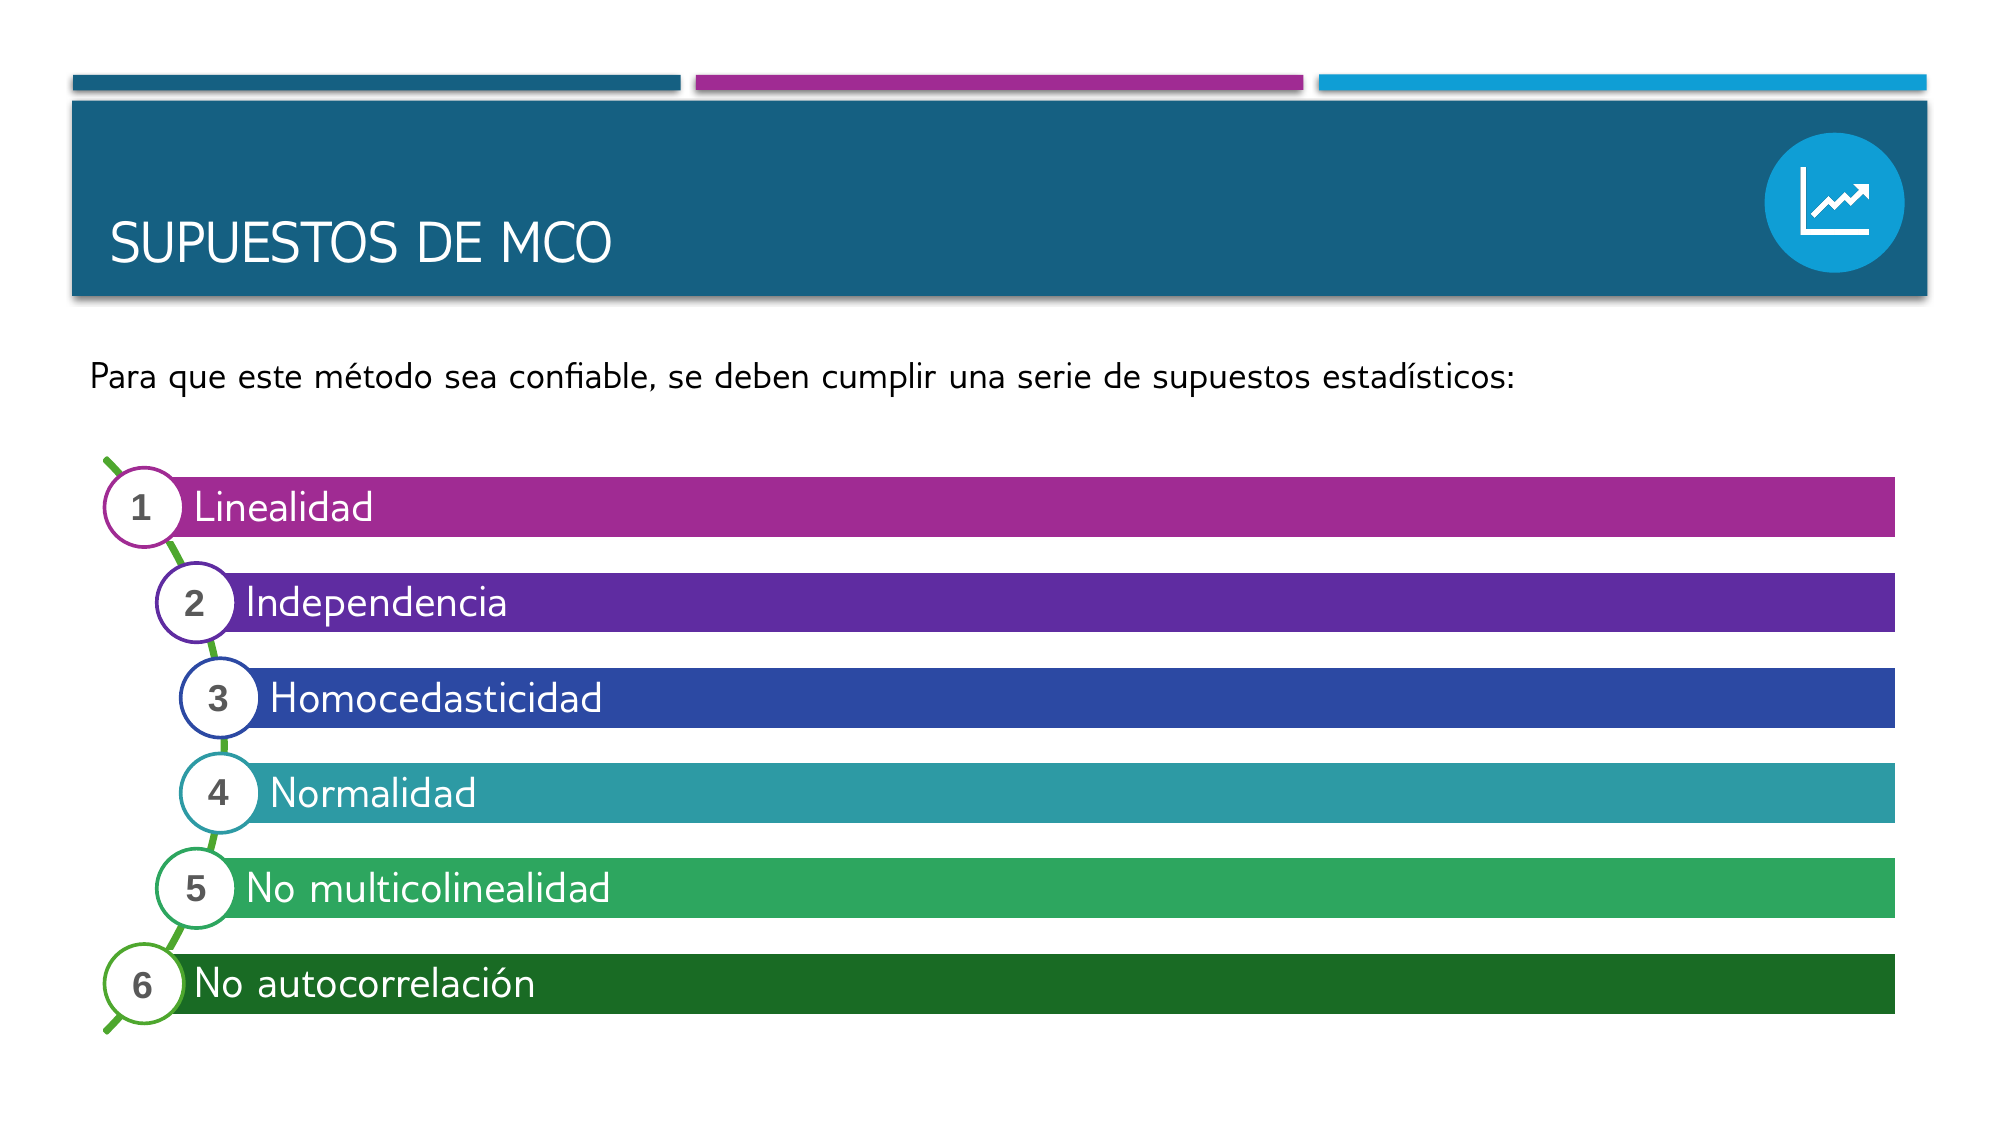

# SUPUESTOS DE mco

Para que este método sea confiable, se deben cumplir una serie de supuestos estadísticos:
Linealidad
Independencia
Homocedasticidad
Normalidad
No multicolinealidad
No autocorrelación
1
2
3
4
5
6